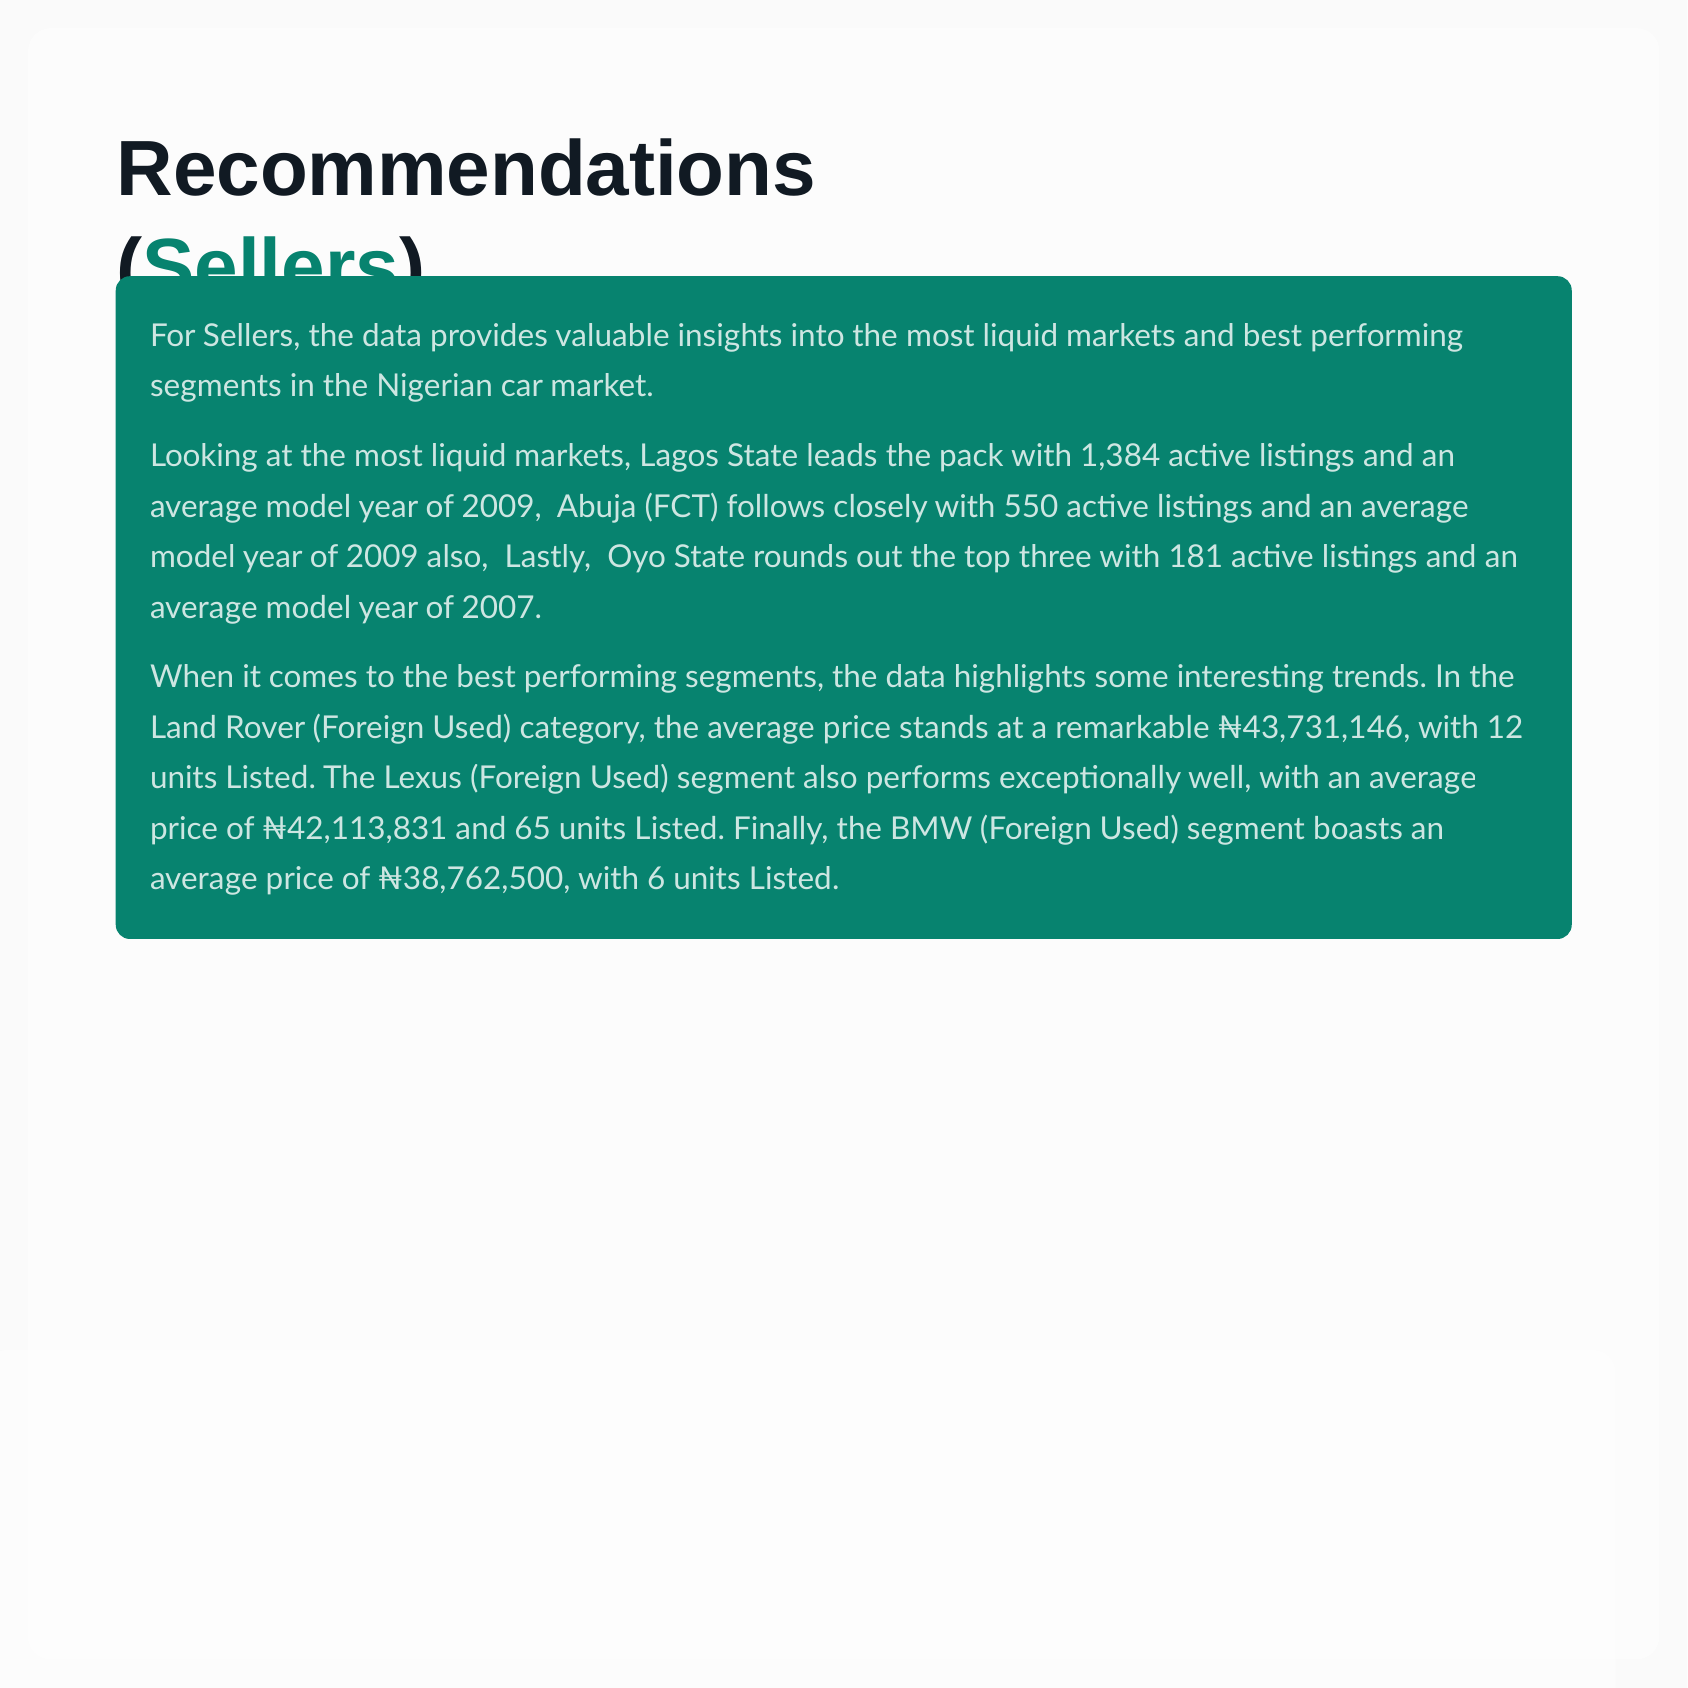

Recommendations (Sellers)

For Sellers, the data provides valuable insights into the most liquid markets and best performing segments in the Nigerian car market.

Looking at the most liquid markets, Lagos State leads the pack with 1,384 active listings and an average model year of 2009,  Abuja (FCT) follows closely with 550 active listings and an average model year of 2009 also,  Lastly,  Oyo State rounds out the top three with 181 active listings and an average model year of 2007.

When it comes to the best performing segments, the data highlights some interesting trends. In the Land Rover (Foreign Used) category, the average price stands at a remarkable ₦43,731,146, with 12 units Listed. The Lexus (Foreign Used) segment also performs exceptionally well, with an average price of ₦42,113,831 and 65 units Listed. Finally, the BMW (Foreign Used) segment boasts an average price of ₦38,762,500, with 6 units Listed.